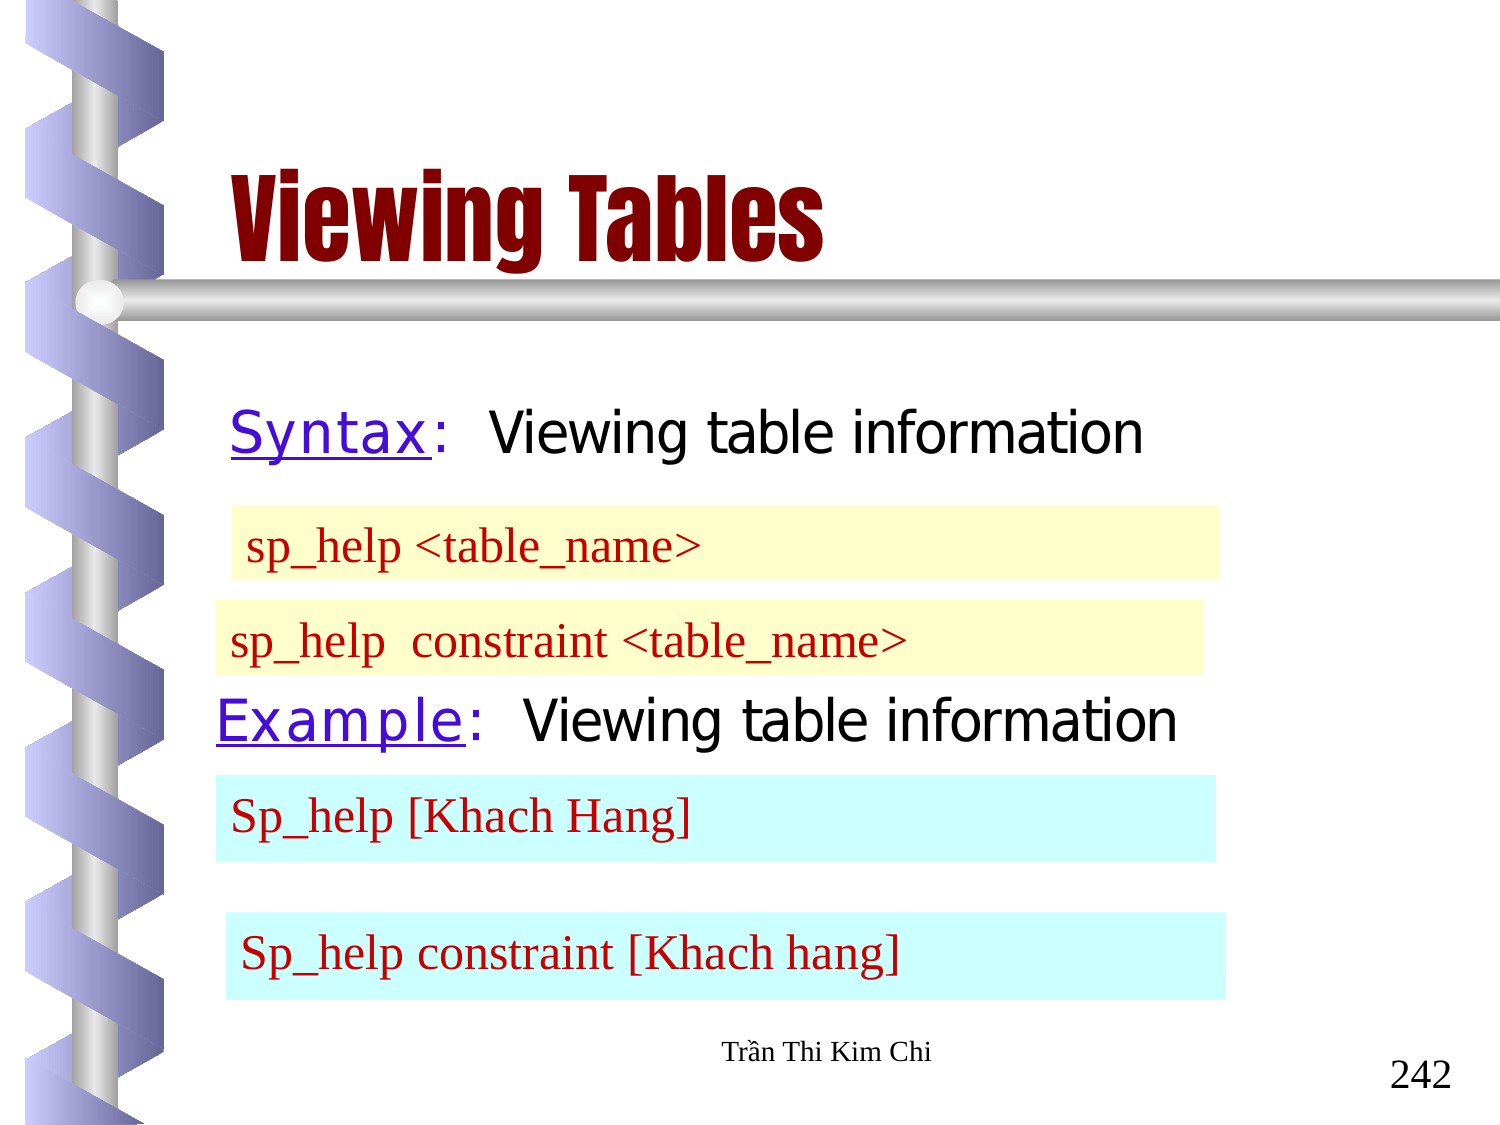

# Viewing Tables
Syntax:  Viewing table information

sp_help <table_name>
sp_help  constraint <table_name>
Example:  Viewing table information
Sp_help [Khach Hang]
Sp_help constraint [Khach hang]
Trần Thi Kim Chi